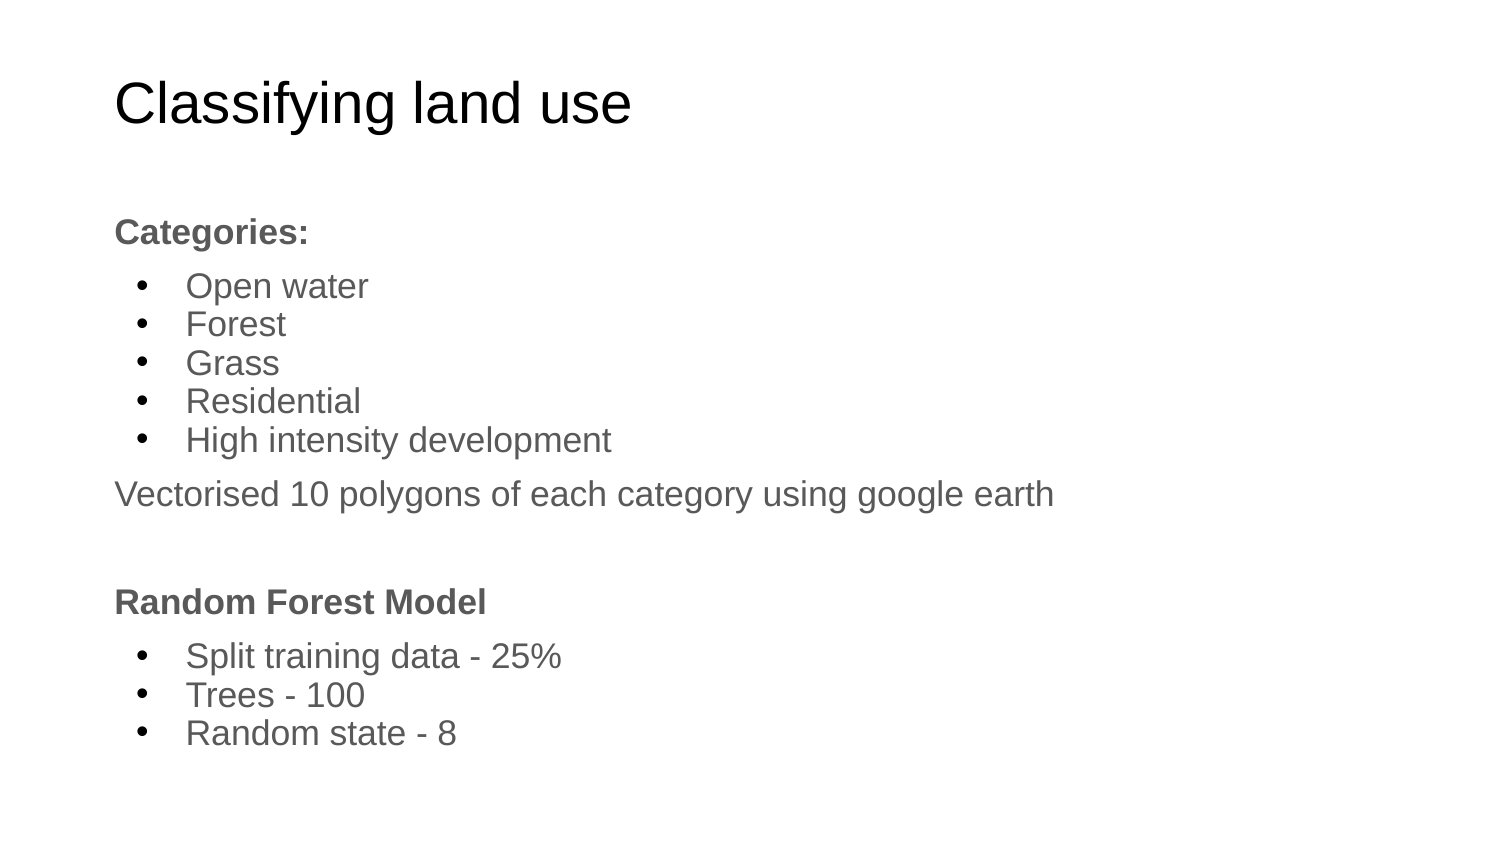

# Classifying land use
Categories:
Open water
Forest
Grass
Residential
High intensity development
Vectorised 10 polygons of each category using google earth

Random Forest Model
Split training data - 25%
Trees - 100
Random state - 8